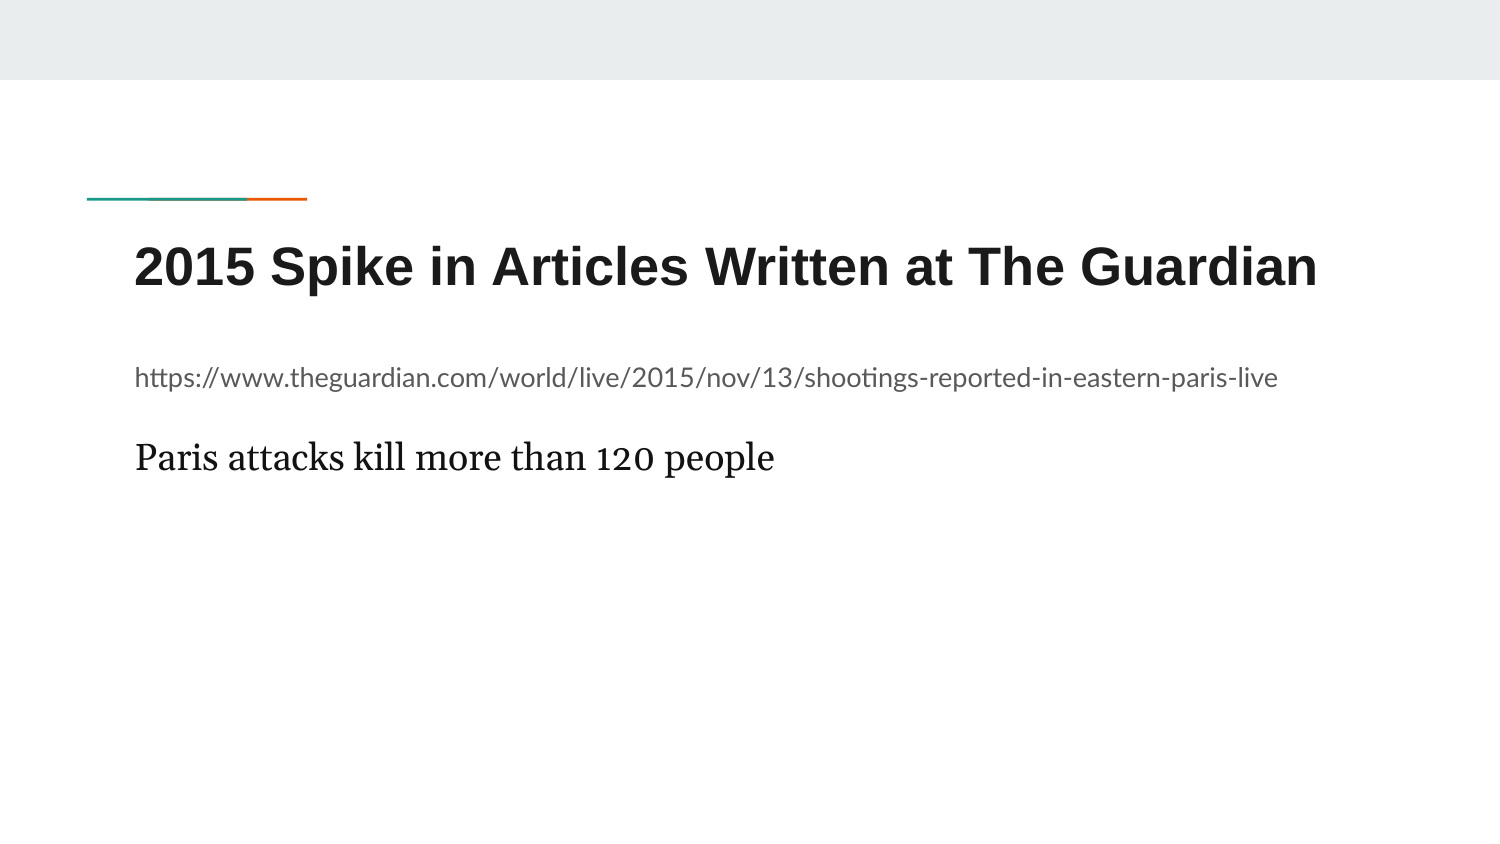

# 2015 Spike in Articles Written at The Guardian
https://www.theguardian.com/world/live/2015/nov/13/shootings-reported-in-eastern-paris-live
Paris attacks kill more than 120 people